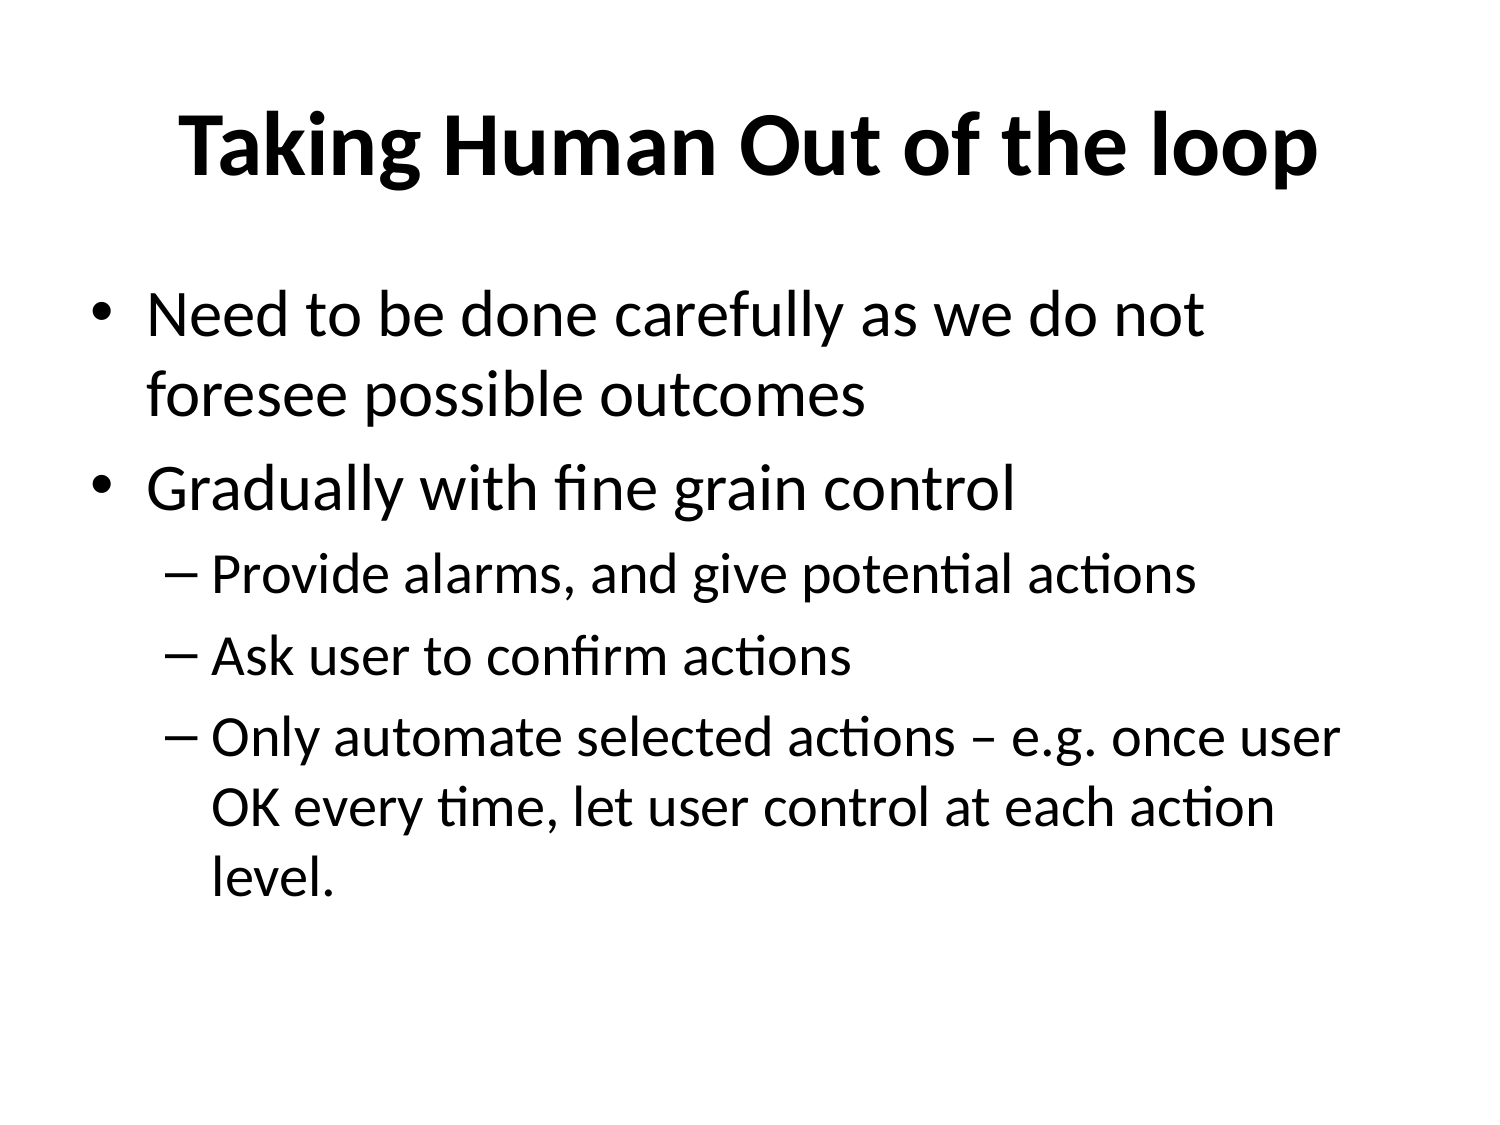

# Taking Human Out of the loop
Need to be done carefully as we do not foresee possible outcomes
Gradually with fine grain control
Provide alarms, and give potential actions
Ask user to confirm actions
Only automate selected actions – e.g. once user OK every time, let user control at each action level.